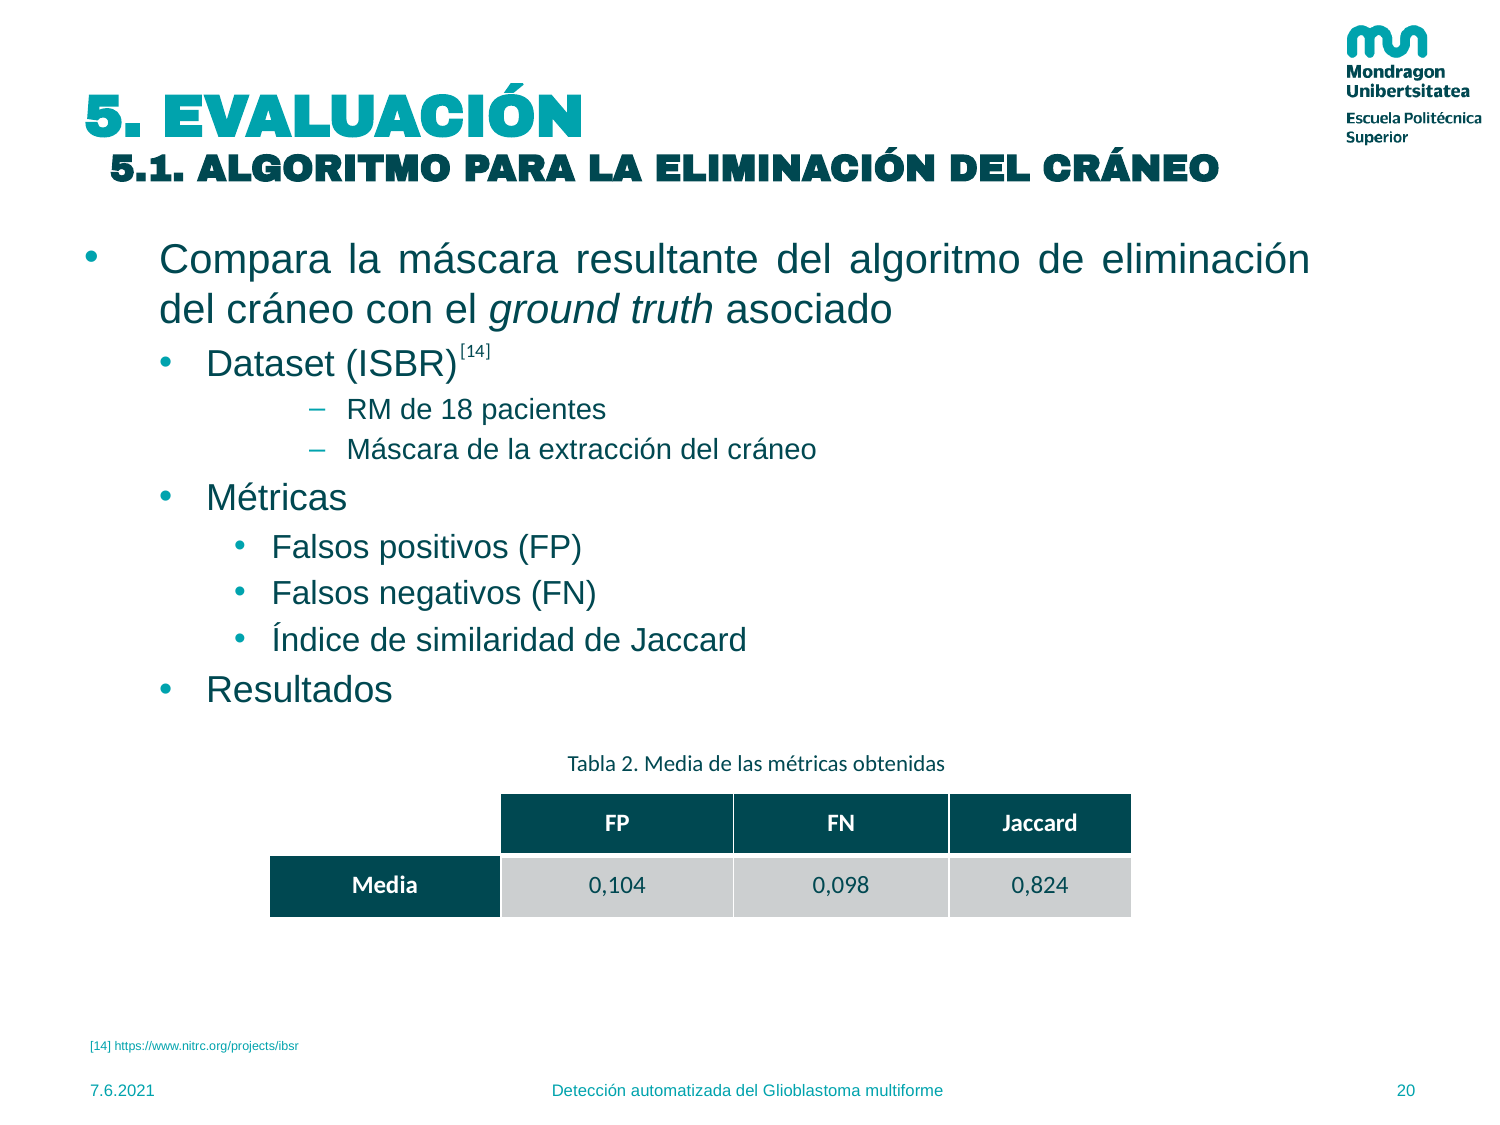

# 5. EVALUACIÓN
5.1. ALGORITMO PARA LA ELIMINACIÓN DEL CRÁNEO
Compara la máscara resultante del algoritmo de eliminación del cráneo con el ground truth asociado
Dataset (ISBR)
RM de 18 pacientes
Máscara de la extracción del cráneo
Métricas
Falsos positivos (FP)
Falsos negativos (FN)
Índice de similaridad de Jaccard
Resultados

[14]
Tabla 2. Media de las métricas obtenidas
|  | FP | FN | Jaccard |
| --- | --- | --- | --- |
| Media | 0,104 | 0,098 | 0,824 |
[14] https://www.nitrc.org/projects/ibsr
20
7.6.2021
Detección automatizada del Glioblastoma multiforme